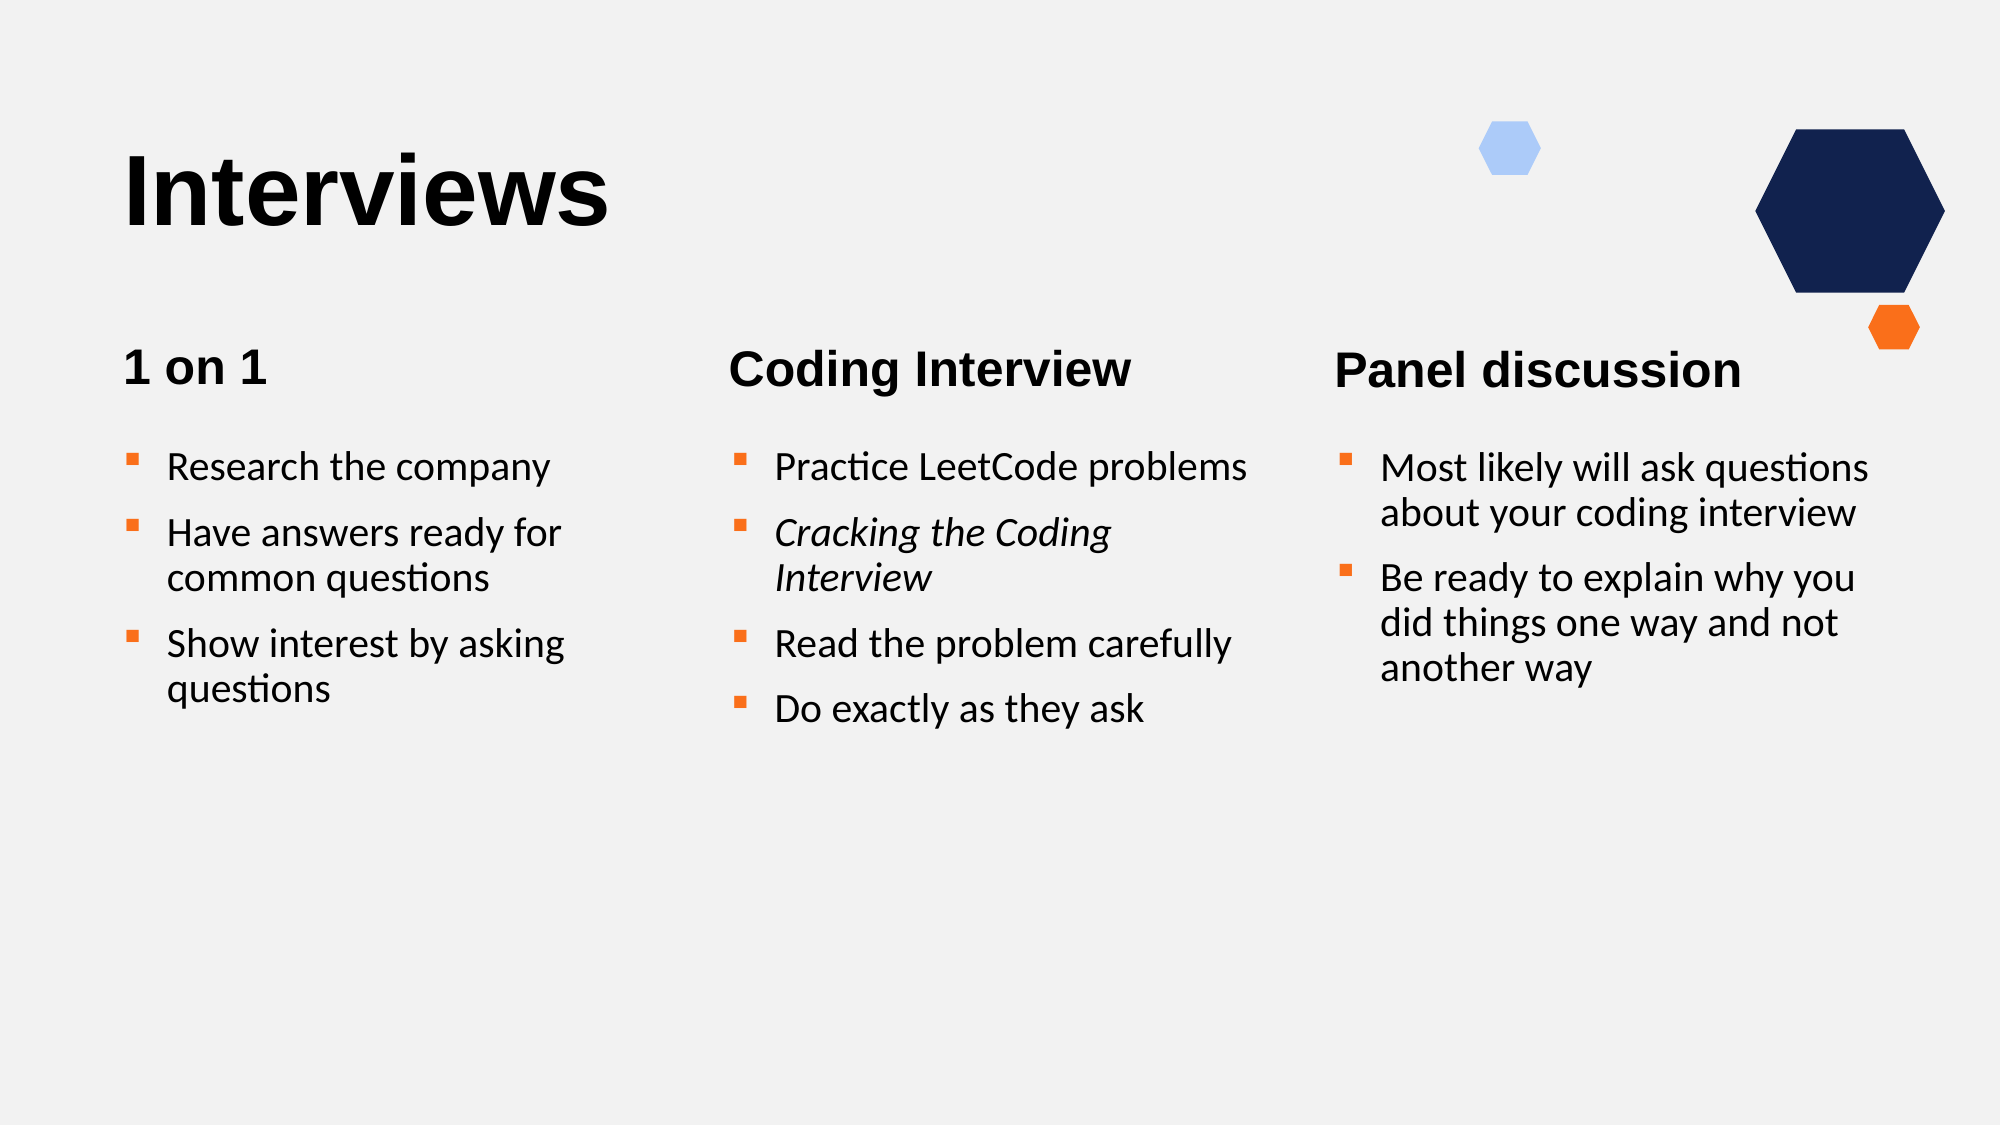

# Interviews
1 on 1
Coding Interview
Panel discussion
Research the company
Have answers ready for common questions
Show interest by asking questions
Practice LeetCode problems
Cracking the Coding Interview
Read the problem carefully
Do exactly as they ask
Most likely will ask questions about your coding interview
Be ready to explain why you did things one way and not another way